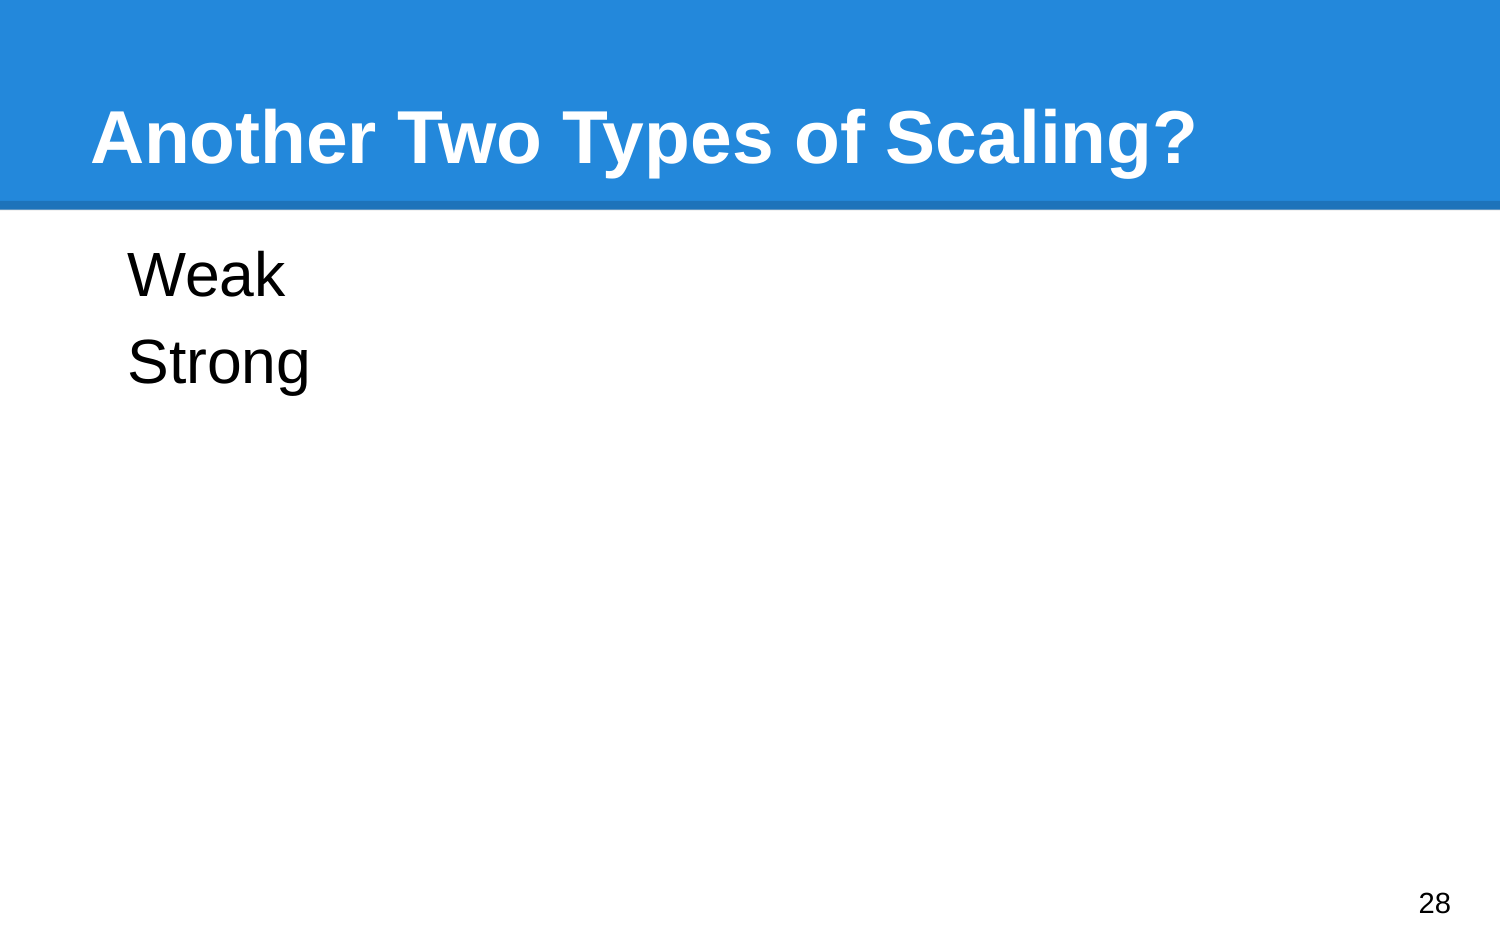

# Another Two Types of Scaling?
Weak
Strong
28